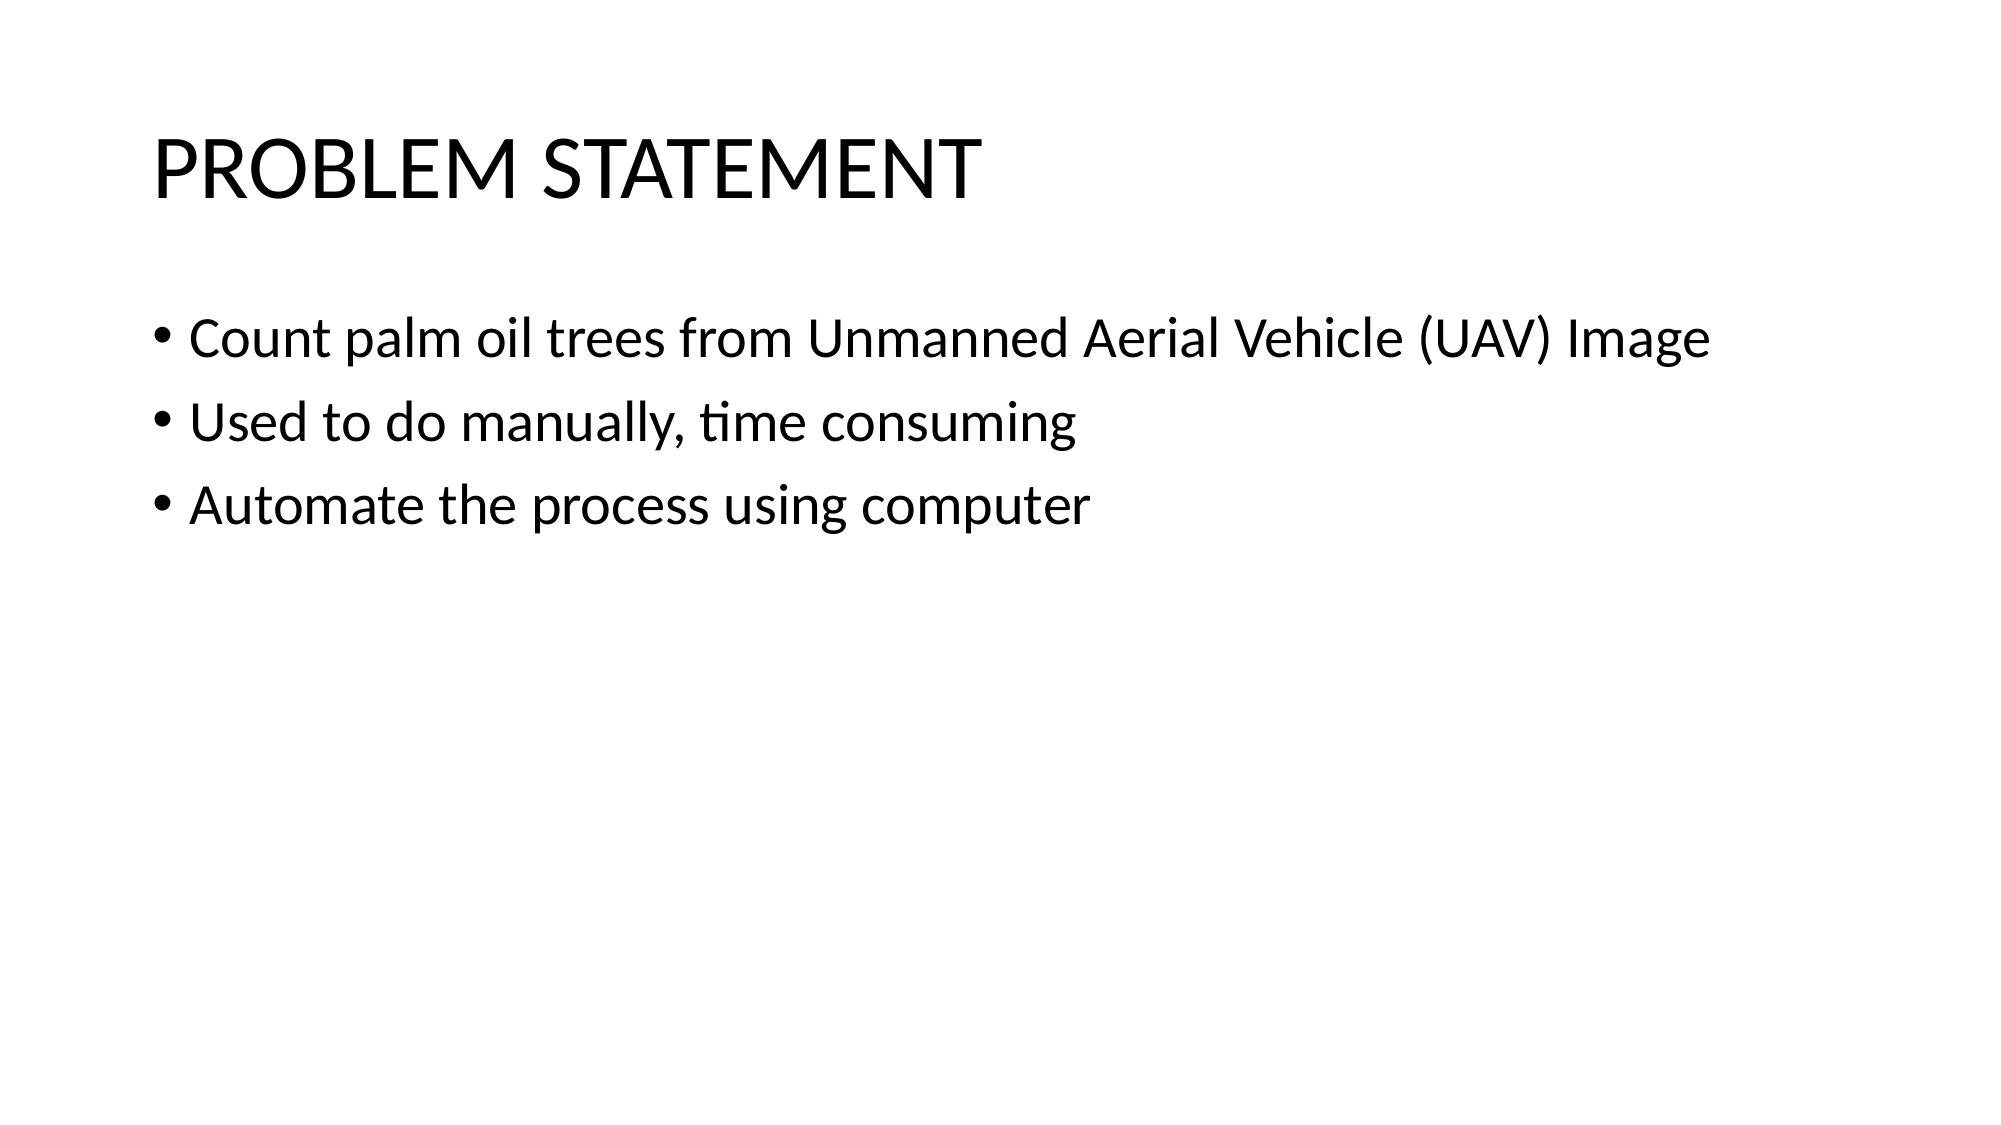

# PROBLEM STATEMENT
Count palm oil trees from Unmanned Aerial Vehicle (UAV) Image
Used to do manually, time consuming
Automate the process using computer